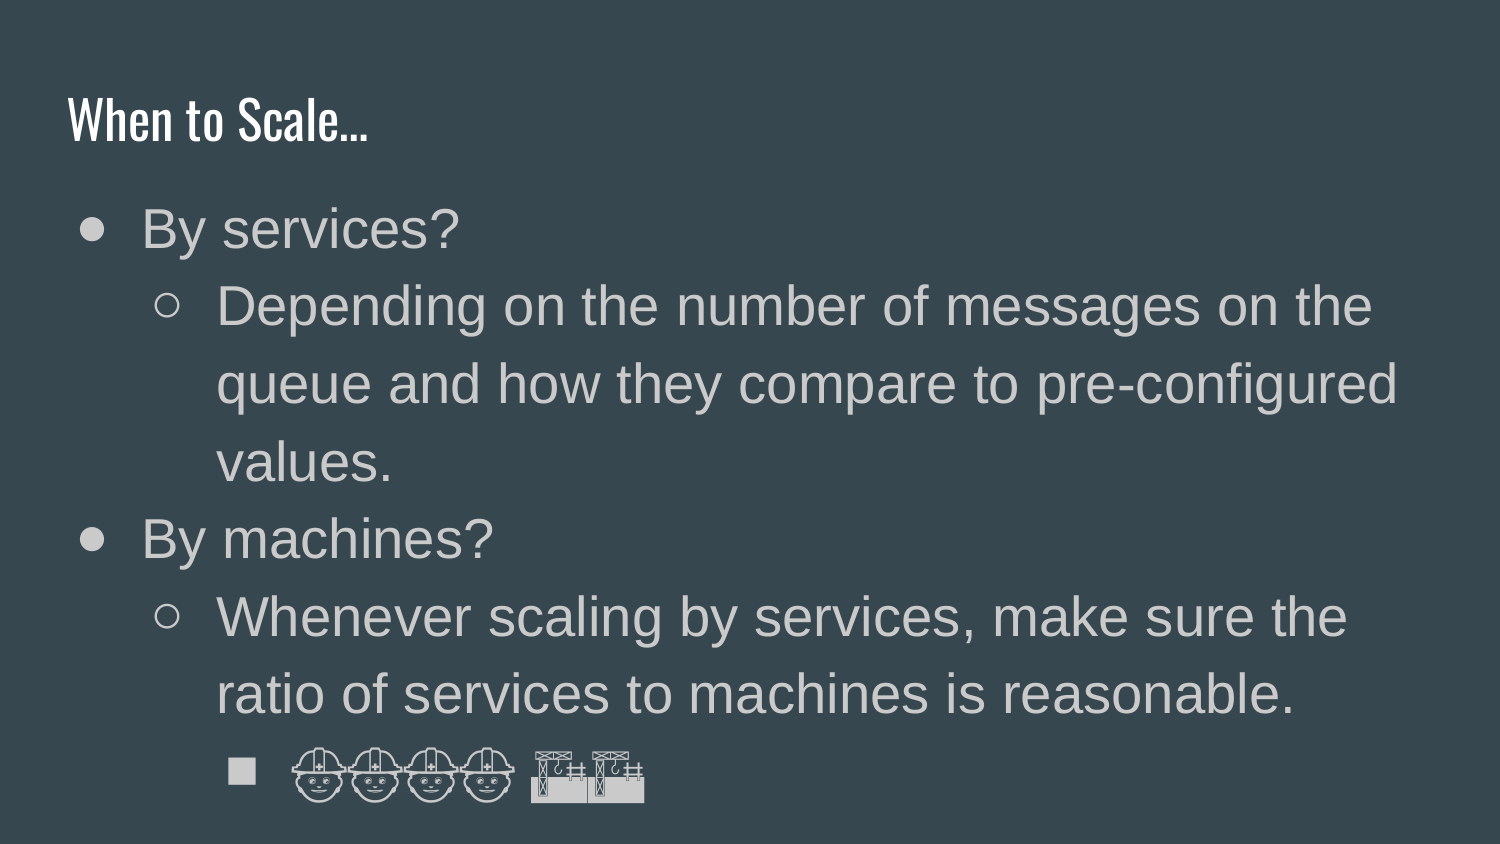

# When to Scale…
By services?
Depending on the number of messages on the queue and how they compare to pre-configured values.
By machines?
Whenever scaling by services, make sure the ratio of services to machines is reasonable.
👷👷👷👷 🏗️🏗️